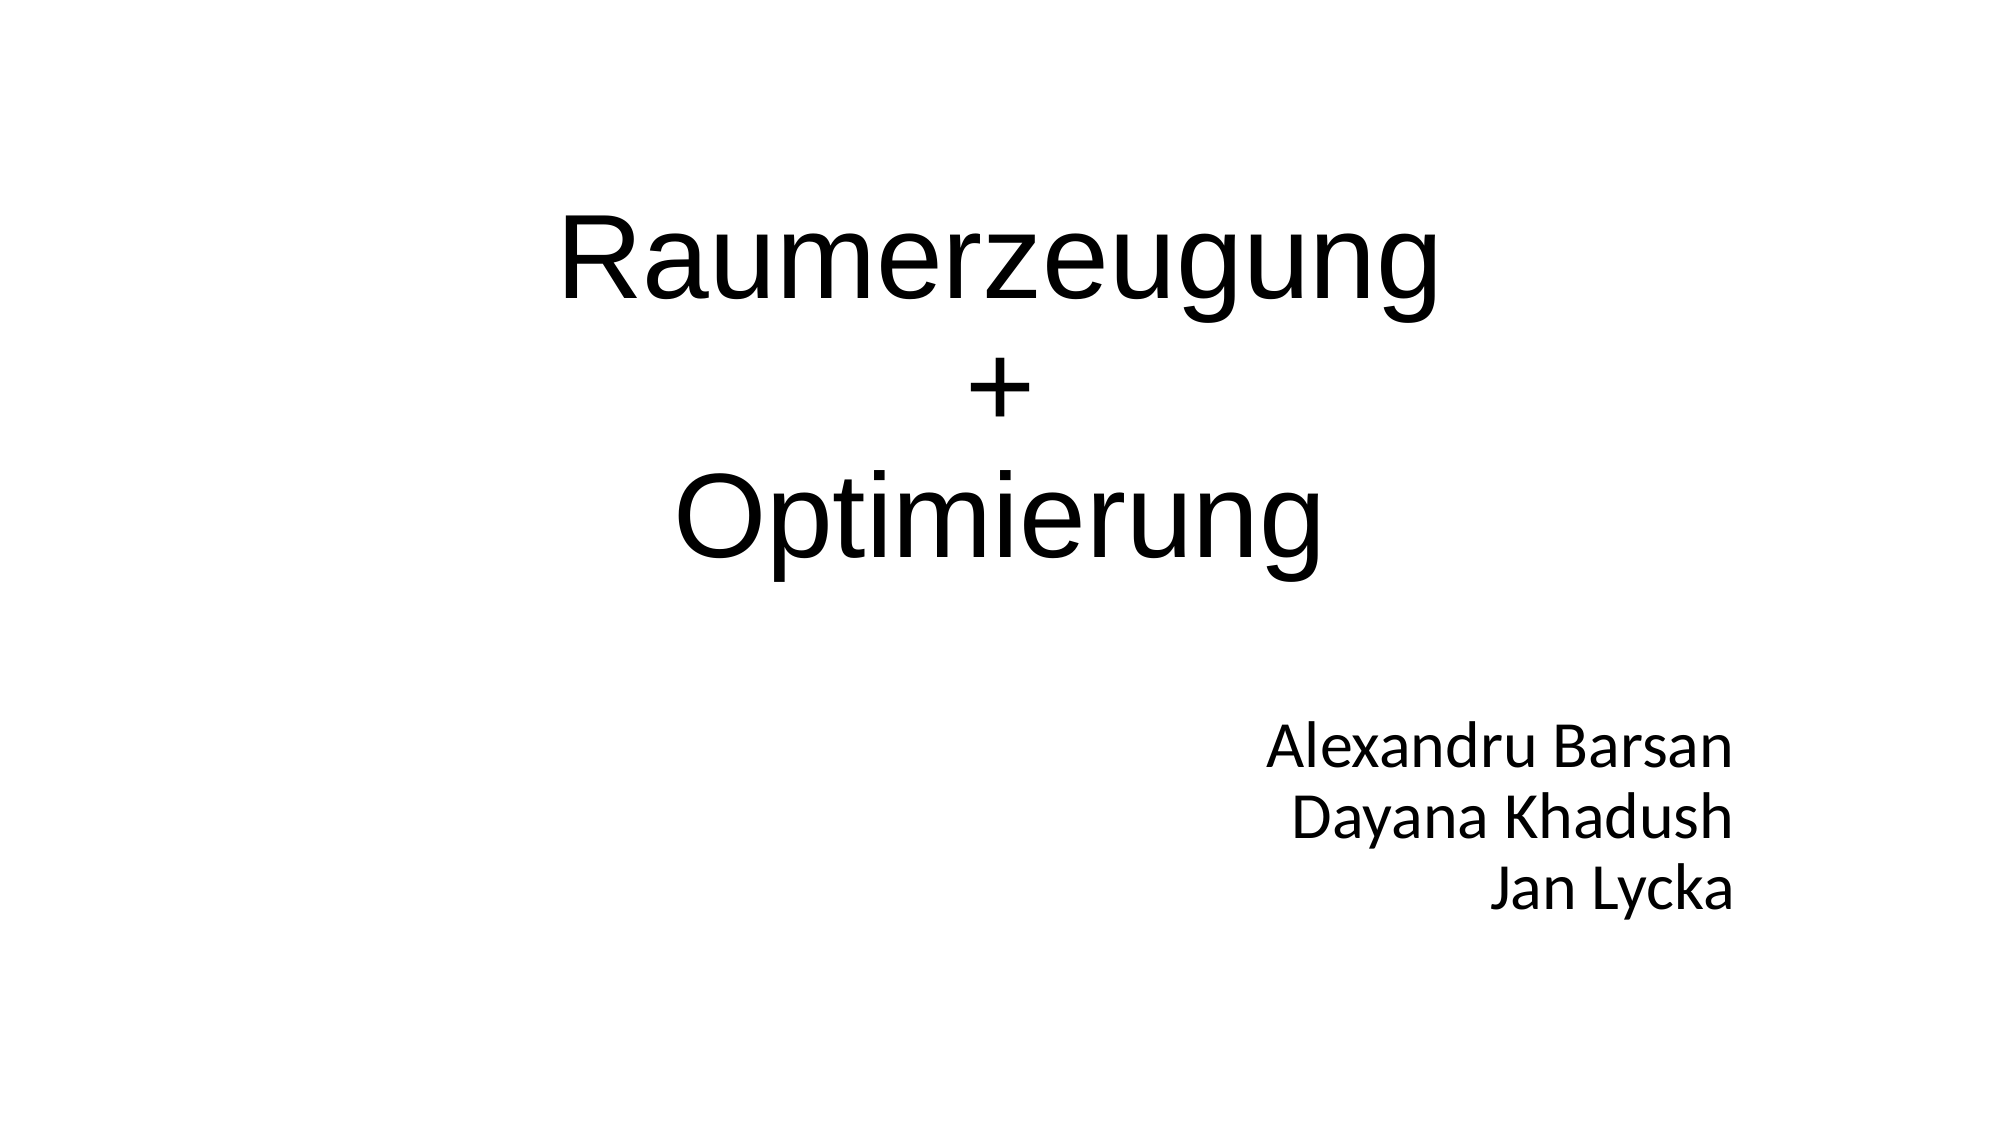

# Raumerzeugung + Optimierung
Alexandru Barsan
Dayana Khadush
Jan Lycka